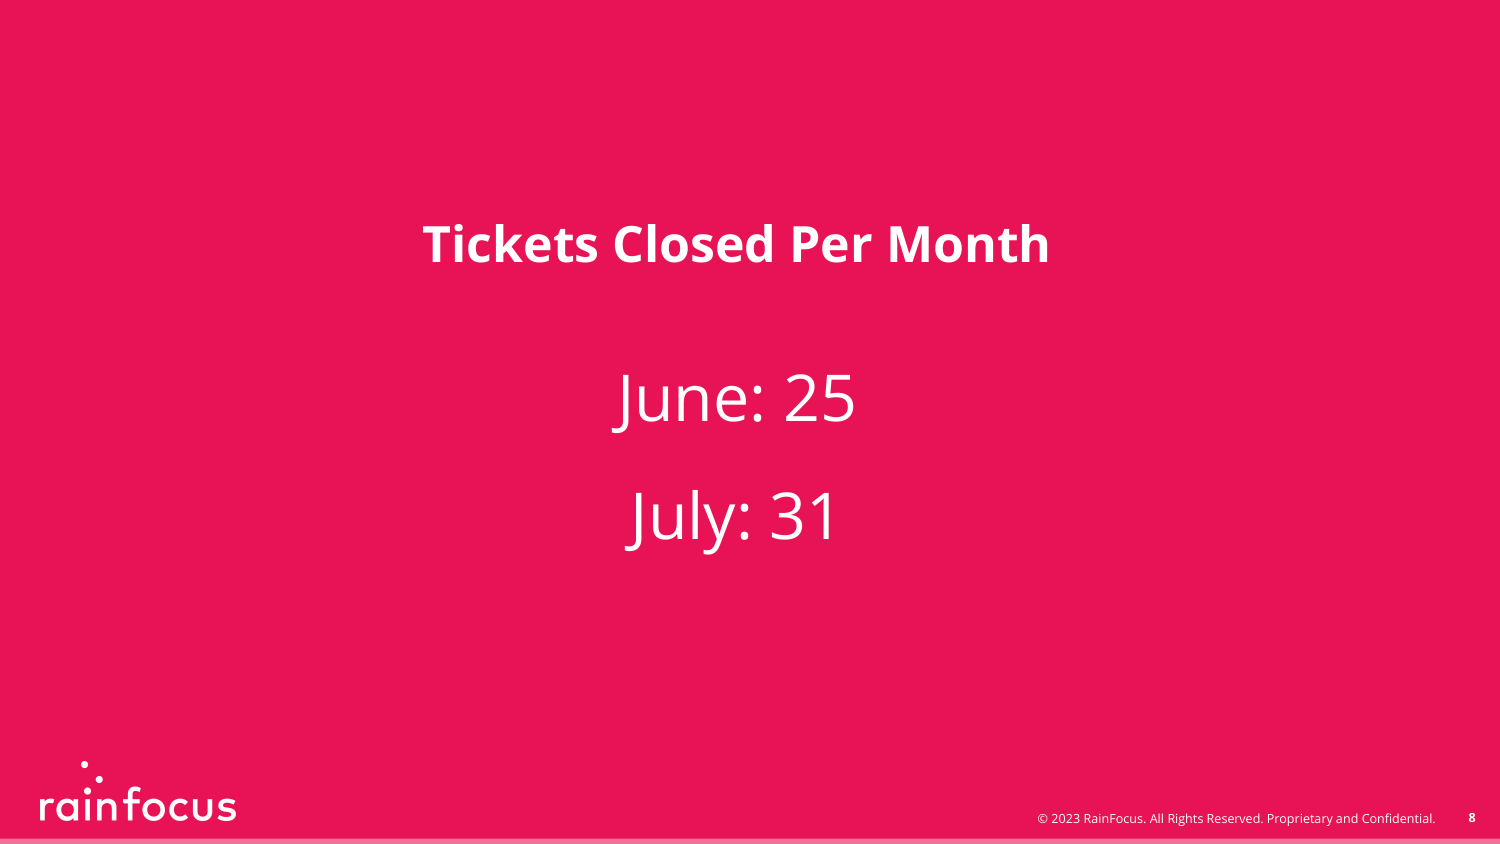

# Tickets Closed Per Month

June: 25
July: 31